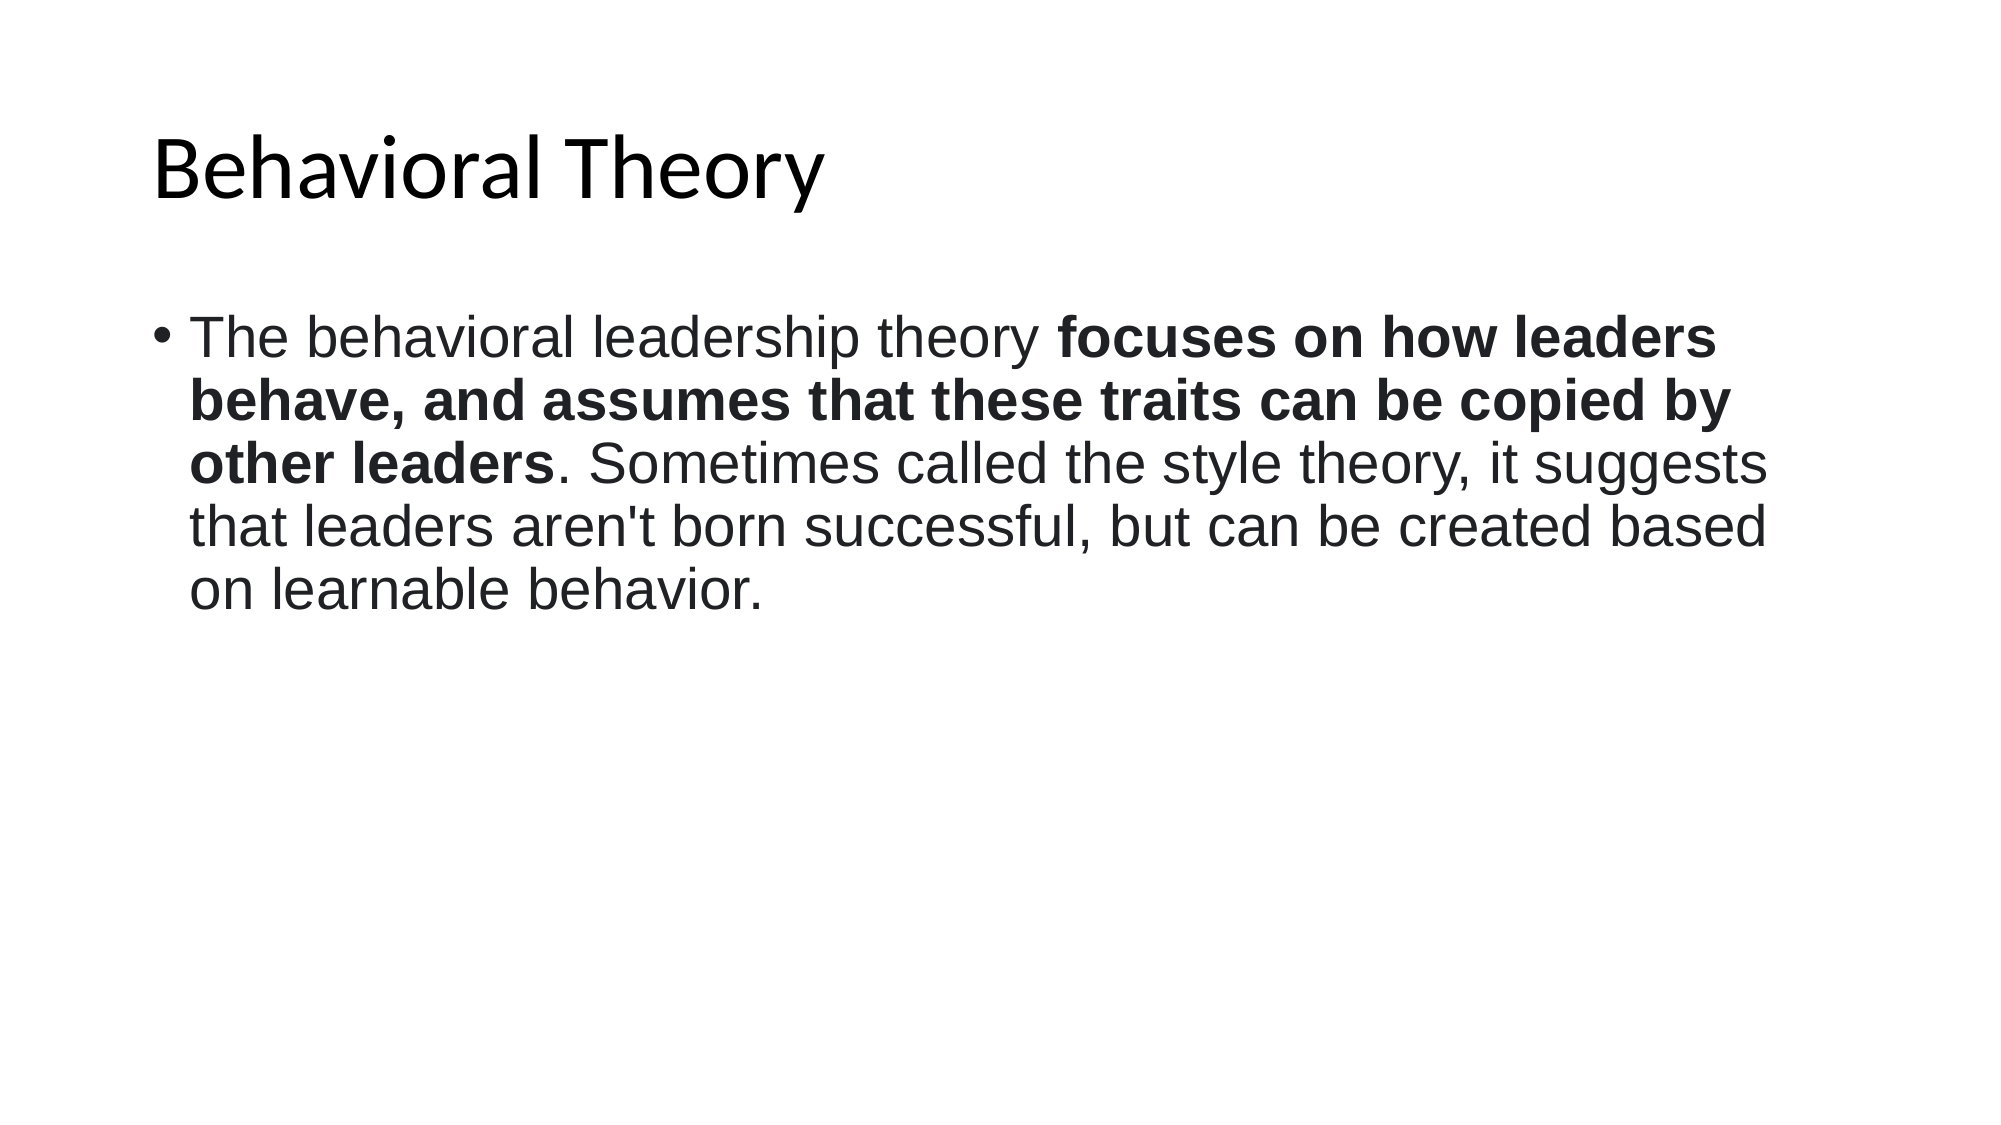

# Behavioral Theory
The behavioral leadership theory focuses on how leaders behave, and assumes that these traits can be copied by other leaders. Sometimes called the style theory, it suggests that leaders aren't born successful, but can be created based on learnable behavior.